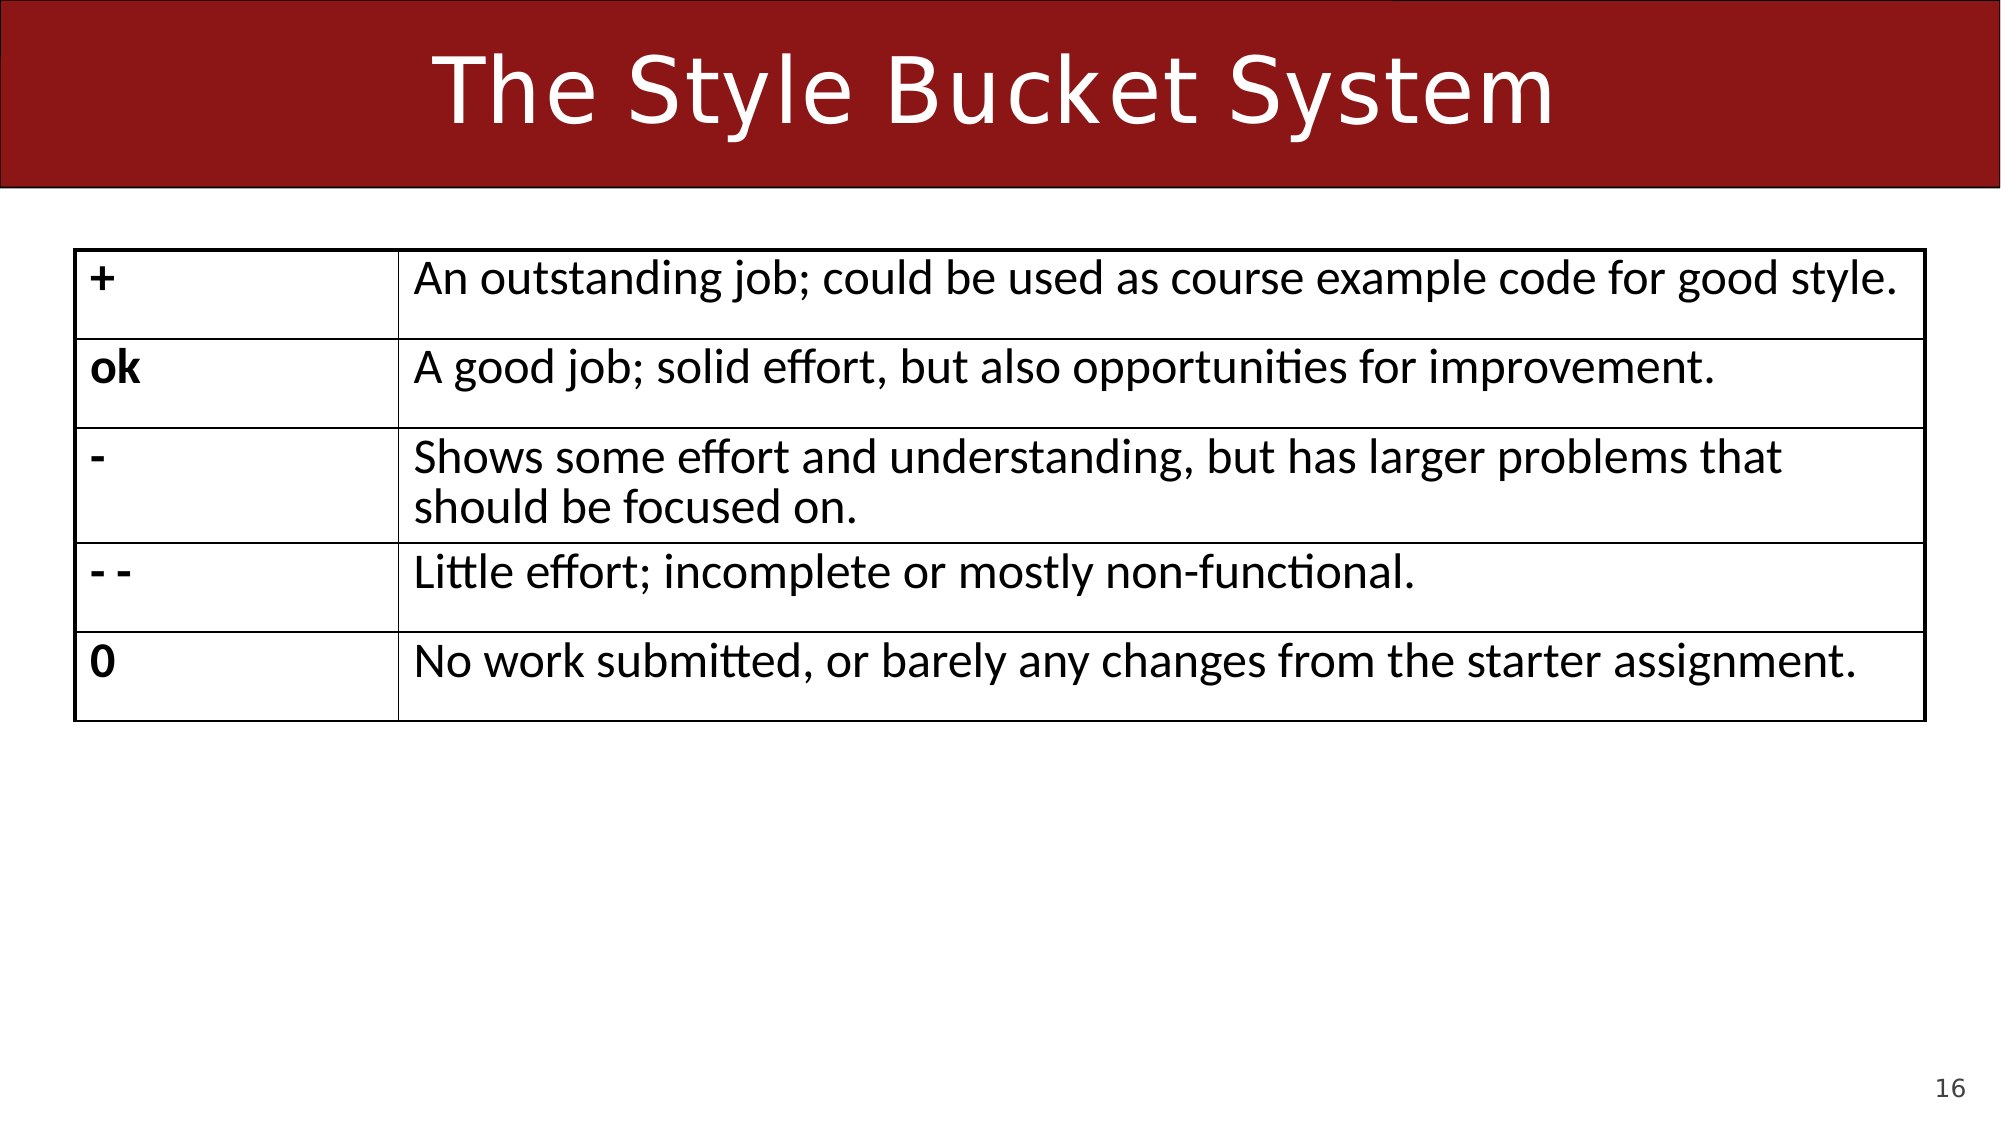

# The Style Bucket System
| + | An outstanding job; could be used as course example code for good style. |
| --- | --- |
| ok | A good job; solid effort, but also opportunities for improvement. |
| - | Shows some effort and understanding, but has larger problems that should be focused on. |
| - - | Little effort; incomplete or mostly non-functional. |
| 0 | No work submitted, or barely any changes from the starter assignment. |